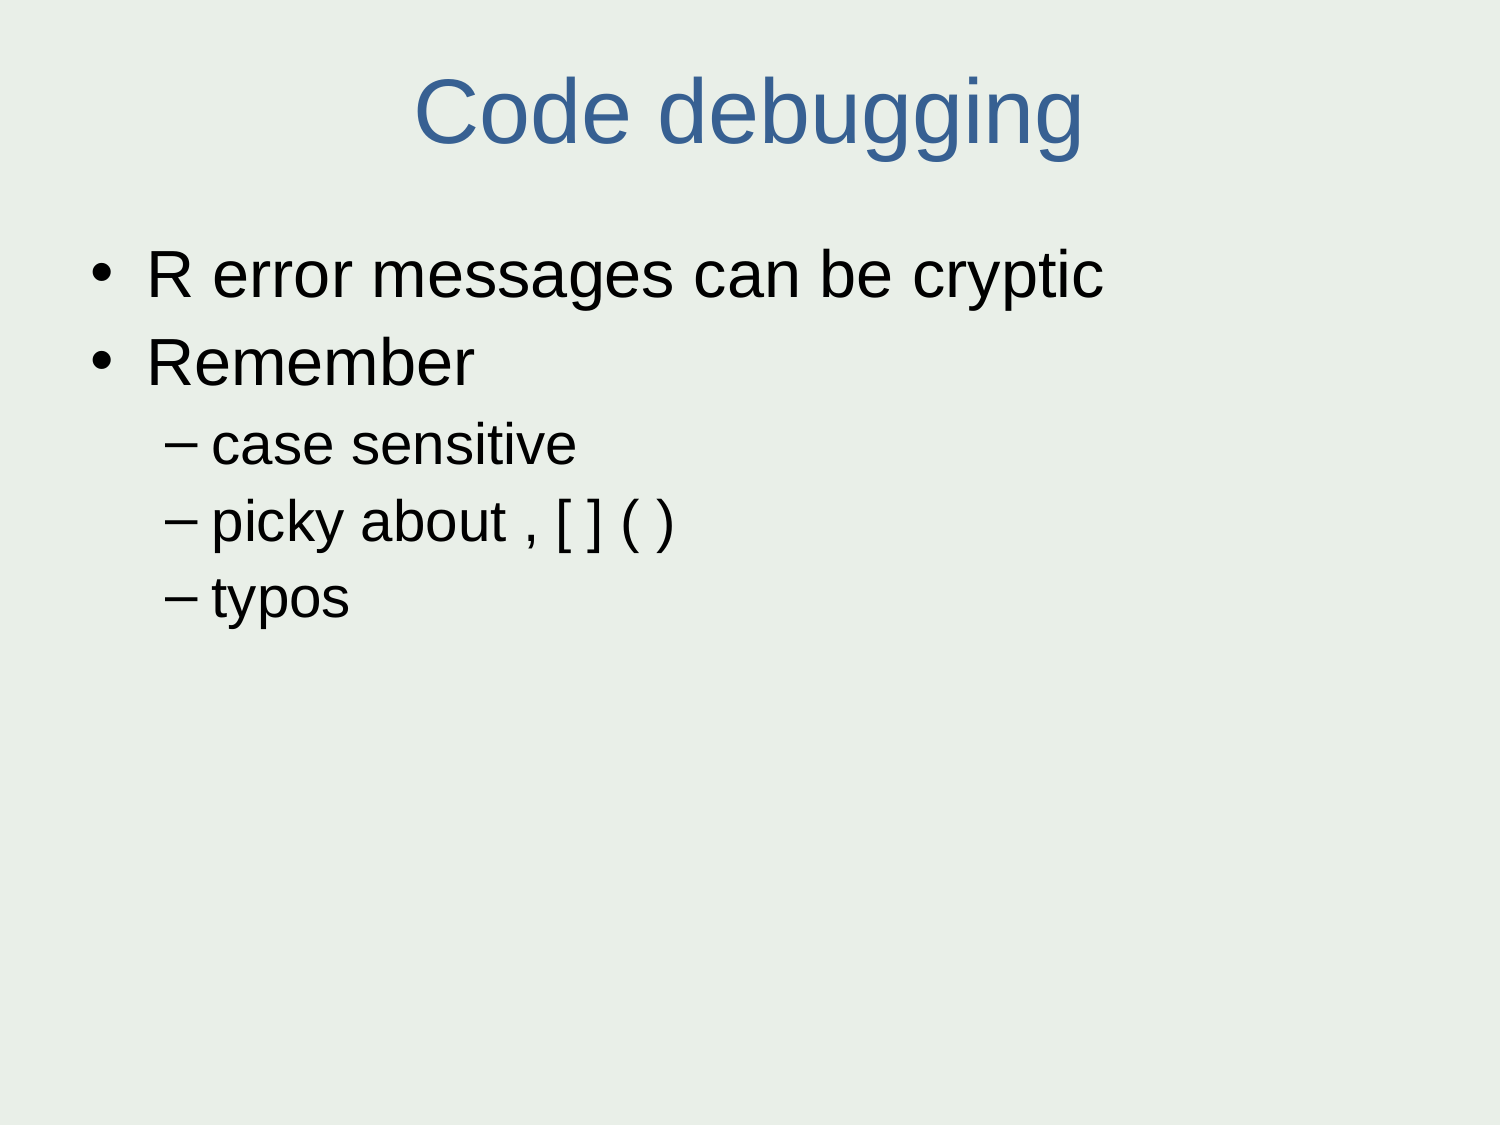

Code debugging
R error messages can be cryptic
Remember
case sensitive
picky about , [ ] ( )
typos